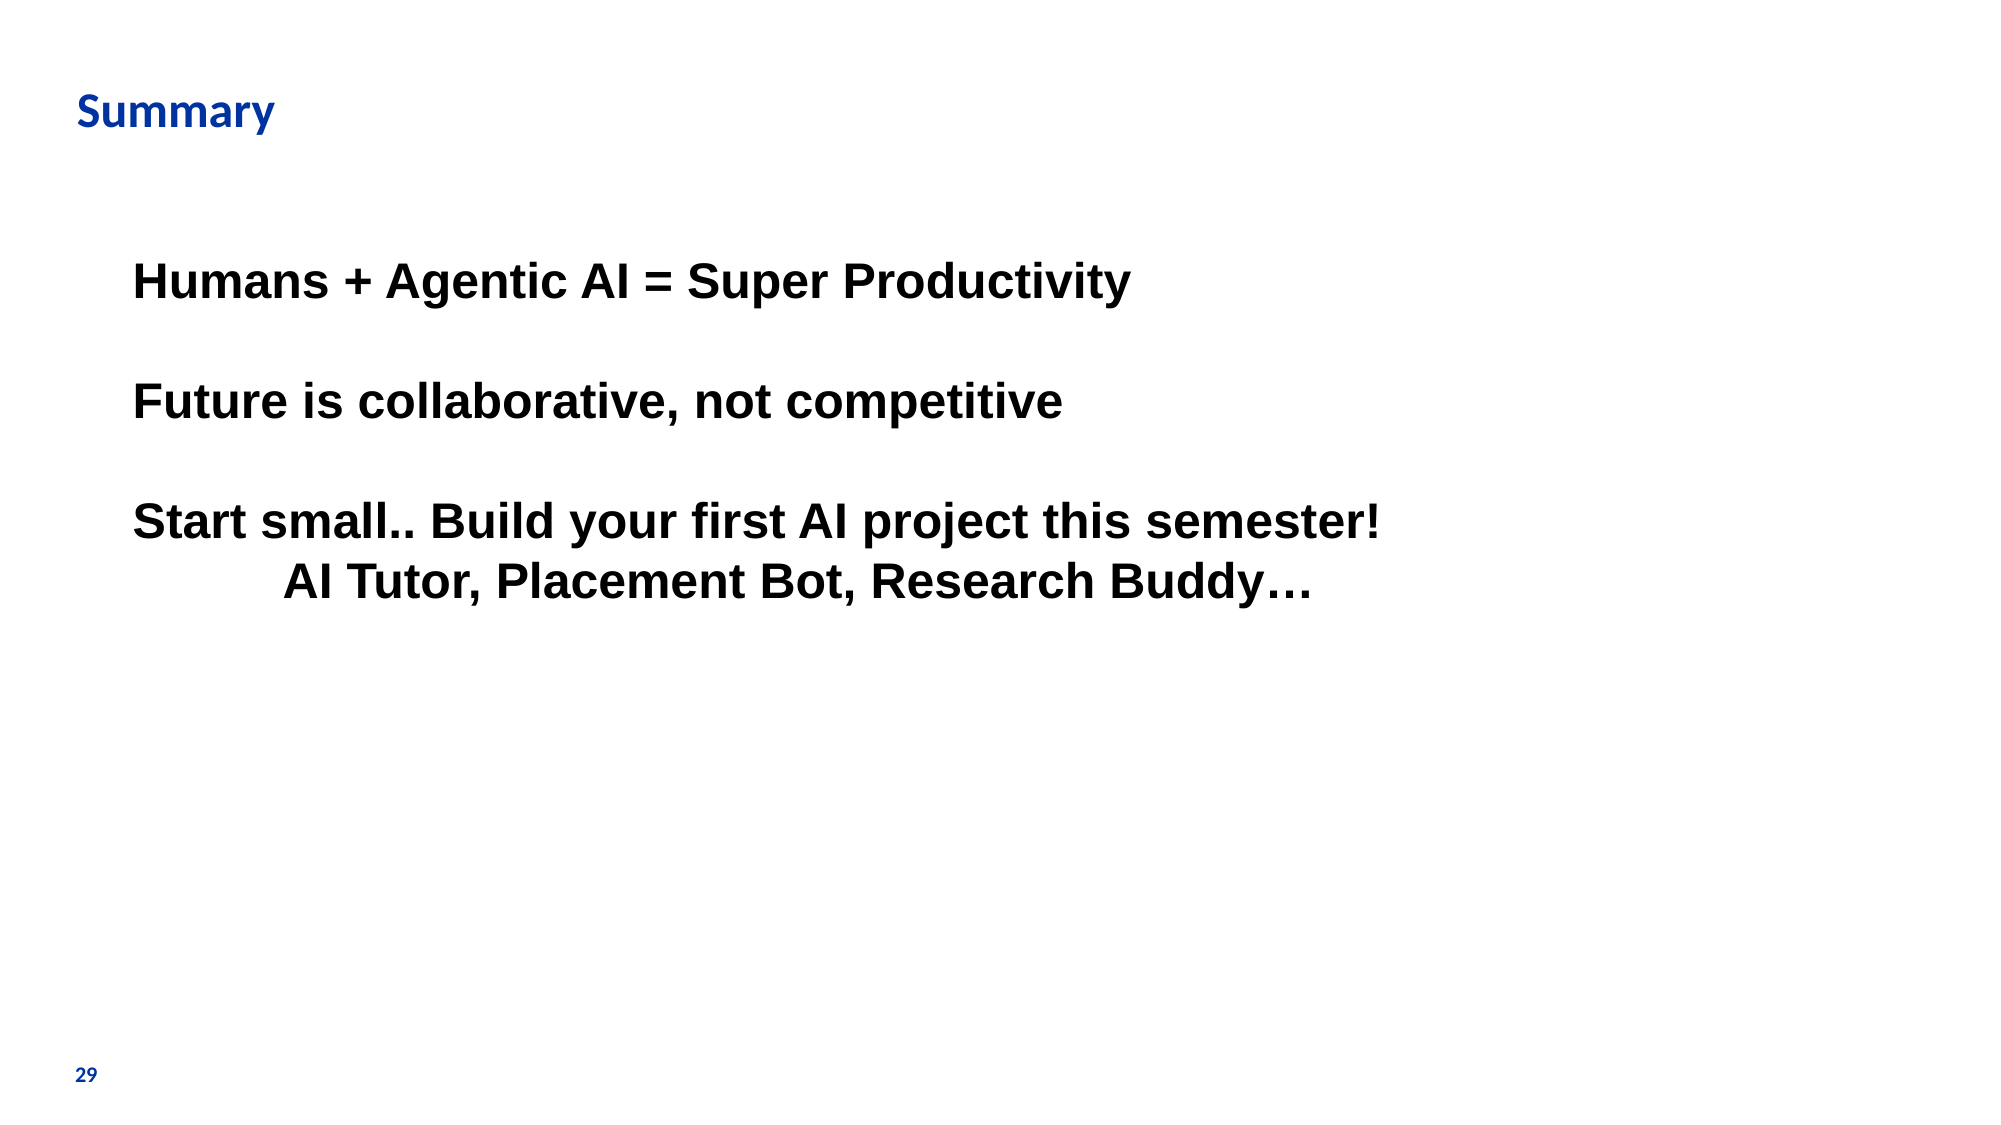

# Summary
Humans + Agentic AI = Super Productivity

Future is collaborative, not competitive

Start small.. Build your first AI project this semester!
	AI Tutor, Placement Bot, Research Buddy…
29